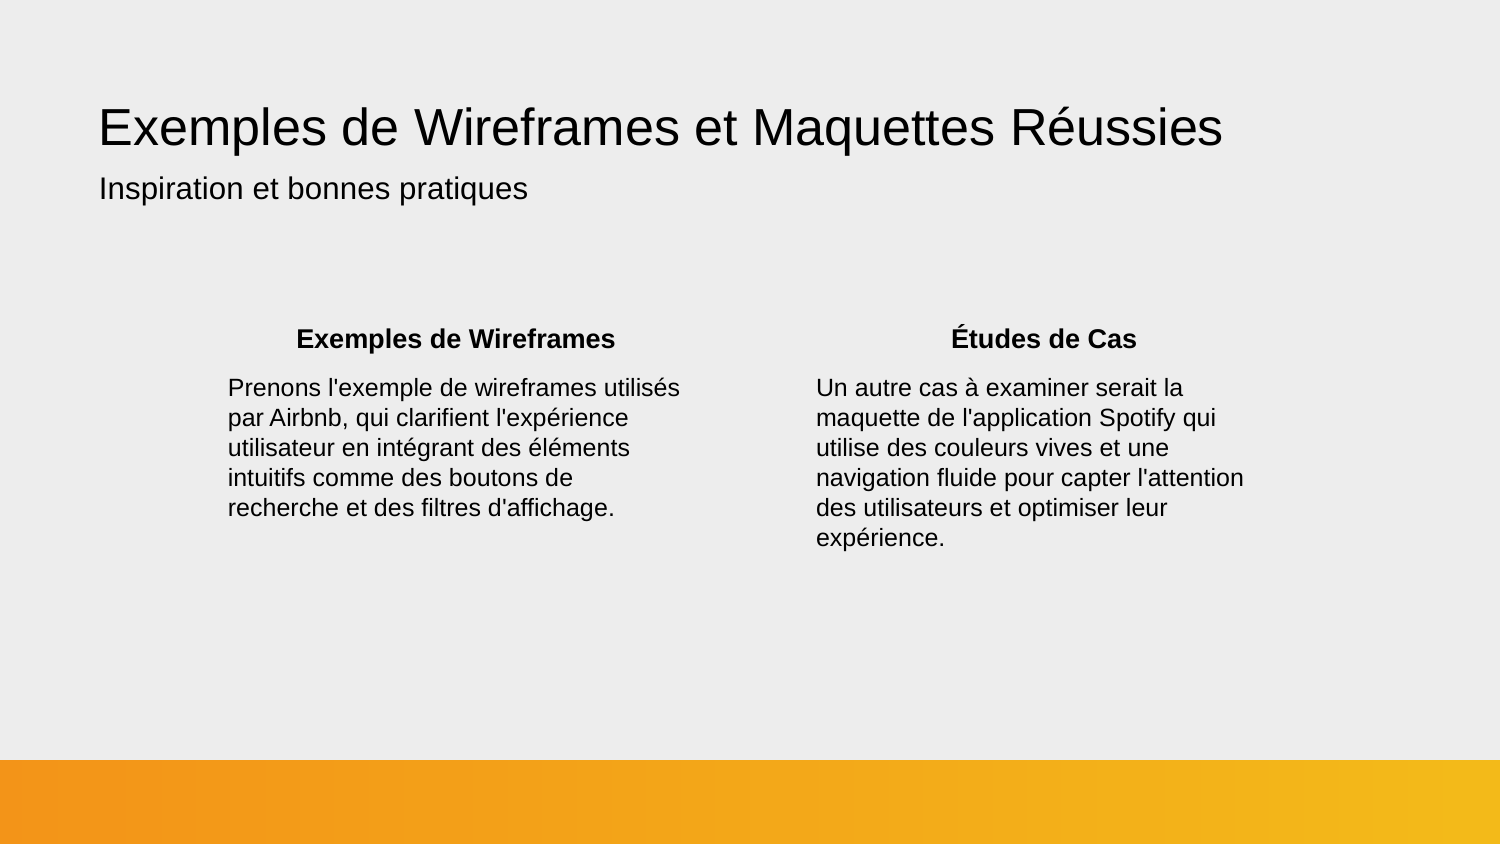

Exemples de Wireframes et Maquettes Réussies
Inspiration et bonnes pratiques
Exemples de Wireframes
Études de Cas
Prenons l'exemple de wireframes utilisés par Airbnb, qui clarifient l'expérience utilisateur en intégrant des éléments intuitifs comme des boutons de recherche et des filtres d'affichage.
Un autre cas à examiner serait la maquette de l'application Spotify qui utilise des couleurs vives et une navigation fluide pour capter l'attention des utilisateurs et optimiser leur expérience.